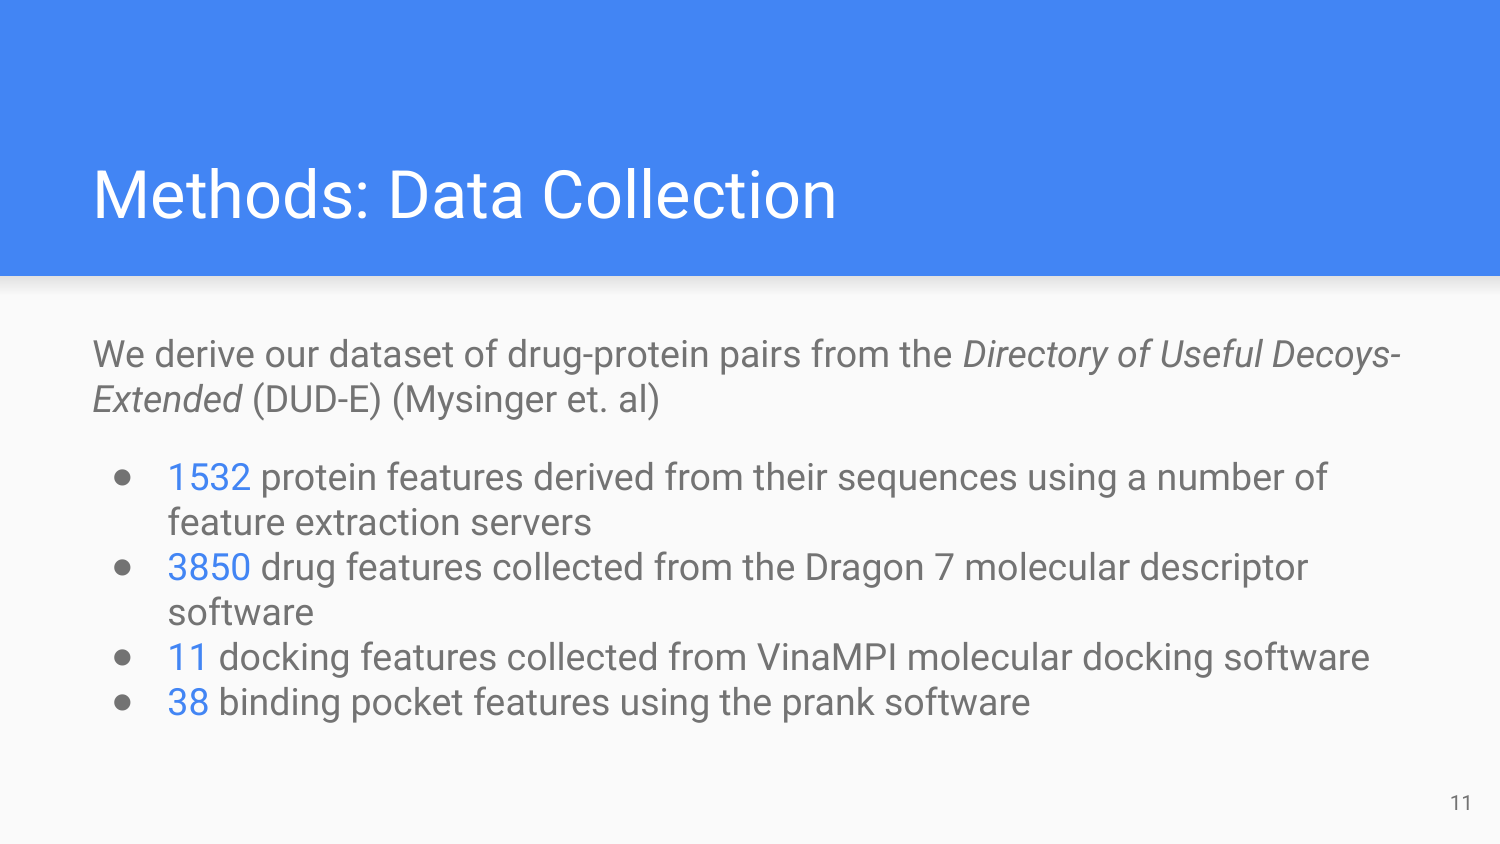

# Methods: Data Collection
We derive our dataset of drug-protein pairs from the Directory of Useful Decoys-Extended (DUD-E) (Mysinger et. al)
1532 protein features derived from their sequences using a number of feature extraction servers
3850 drug features collected from the Dragon 7 molecular descriptor software
11 docking features collected from VinaMPI molecular docking software
38 binding pocket features using the prank software
11